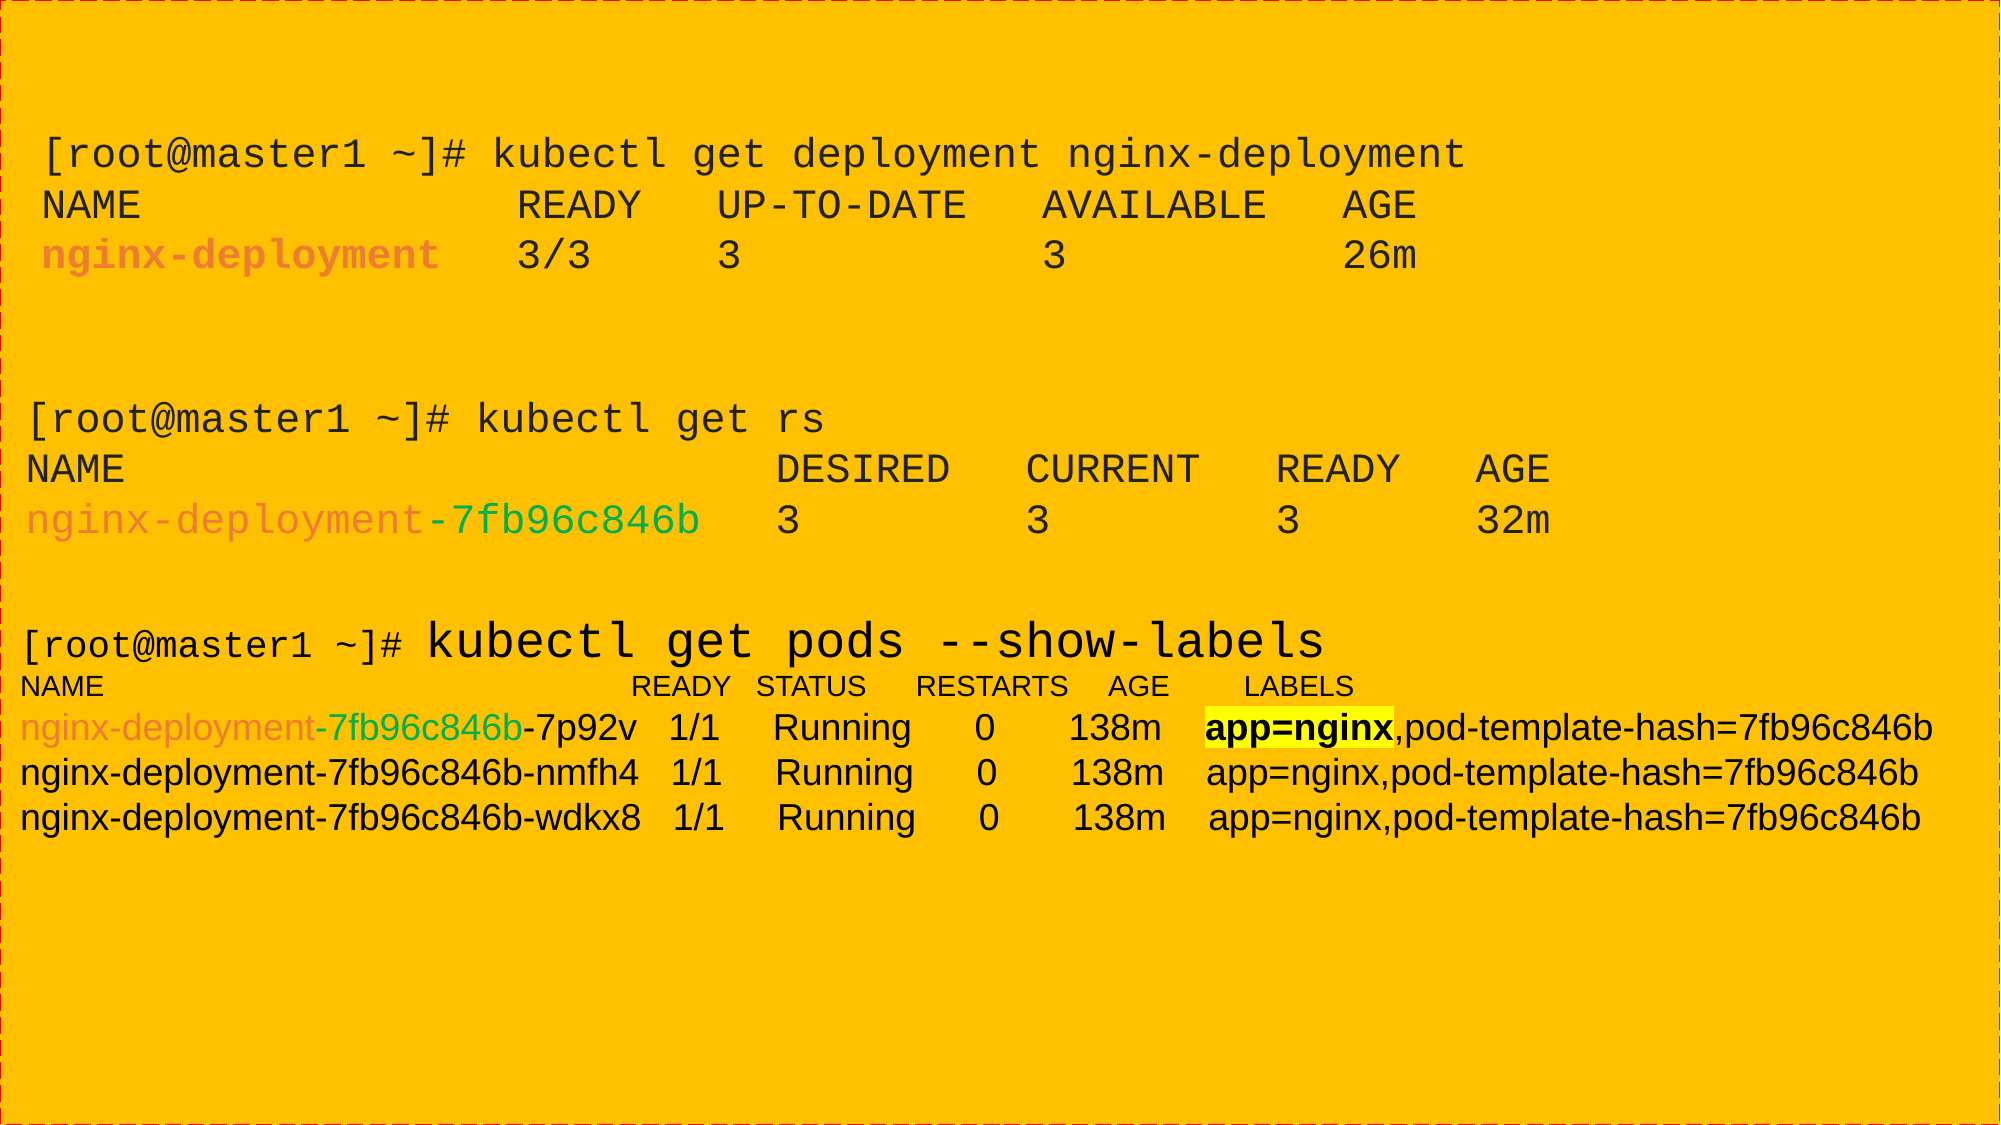

[root@master1 ~]# kubectl get deployment nginx-deployment
NAME               READY   UP-TO-DATE   AVAILABLE   AGE
nginx-deployment   3/3     3            3           26m
[root@master1 ~]# kubectl get rs
NAME                          DESIRED   CURRENT   READY   AGE
nginx-deployment-7fb96c846b   3         3         3       32m
[root@master1 ~]# kubectl get pods --show-labels
NAME                                                                READY   STATUS      RESTARTS     AGE         LABELS
nginx-deployment-7fb96c846b-7p92v   1/1     Running      0       138m    app=nginx,pod-template-hash=7fb96c846b
nginx-deployment-7fb96c846b-nmfh4   1/1     Running      0       138m    app=nginx,pod-template-hash=7fb96c846b
nginx-deployment-7fb96c846b-wdkx8   1/1     Running      0       138m    app=nginx,pod-template-hash=7fb96c846b